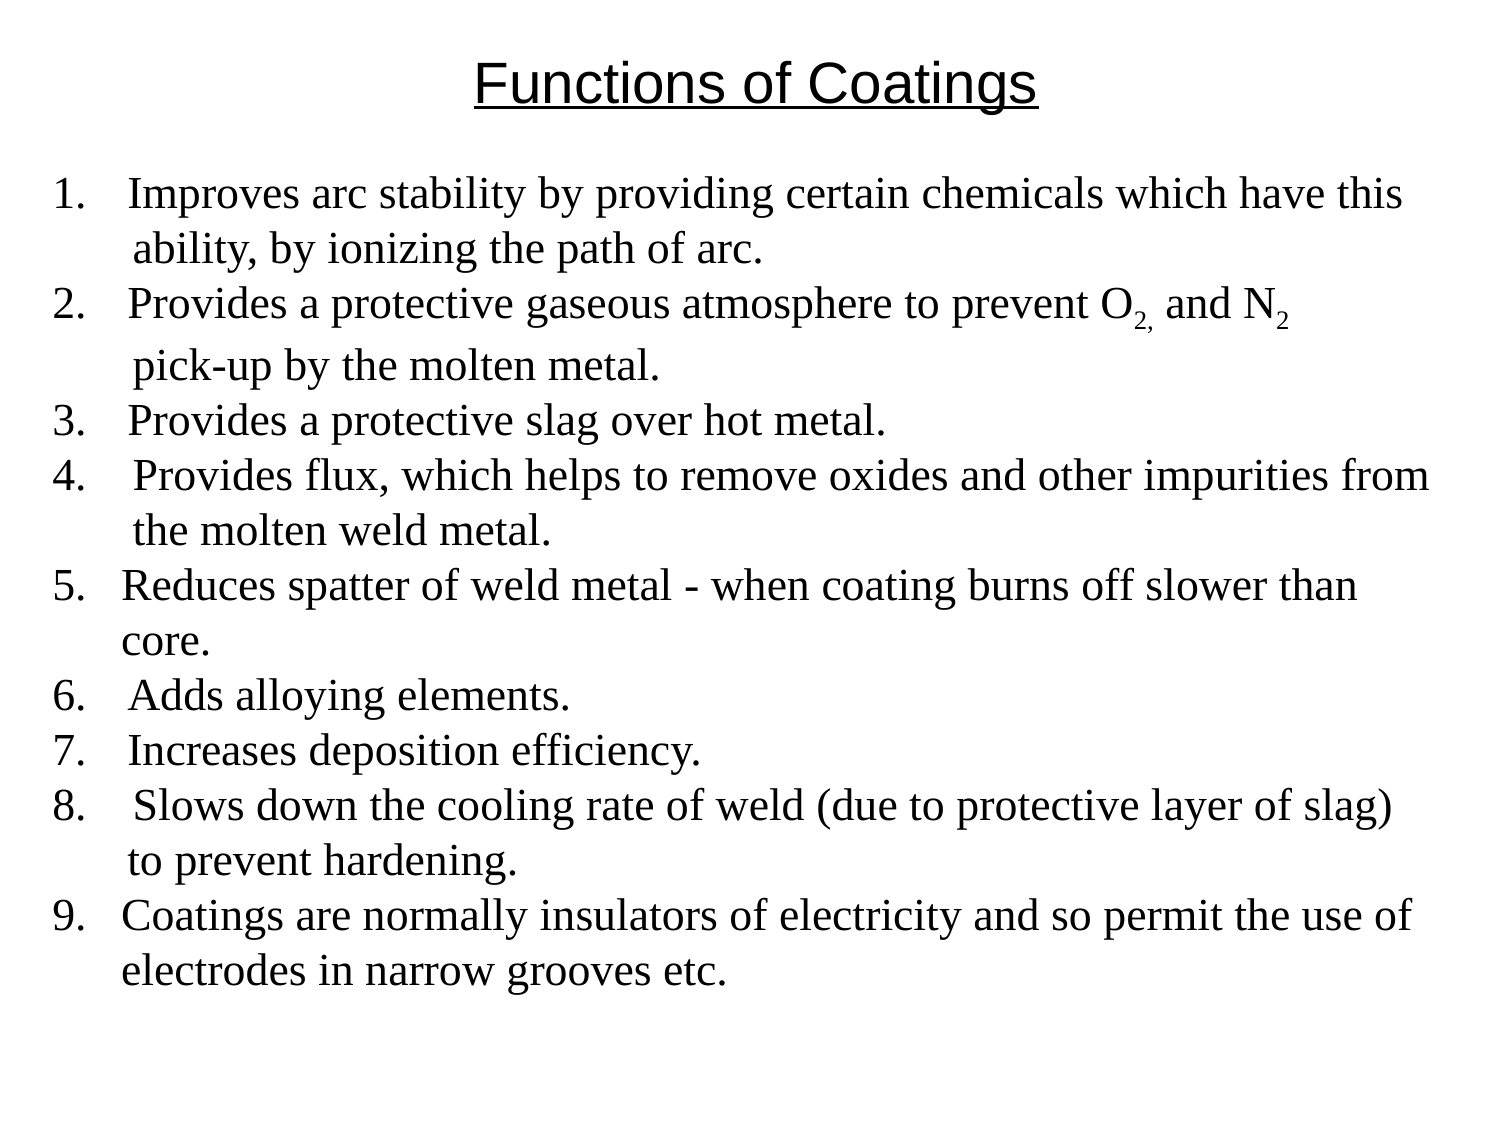

Functions of Coatings

Improves arc stability by providing certain chemicals which have this
       ability, by ionizing the path of arc.
Provides a protective gaseous atmosphere to prevent O2, and N2
       pick-up by the molten metal.
Provides a protective slag over hot metal.
4.    Provides flux, which helps to remove oxides and other impurities from
       the molten weld metal.
5.   Reduces spatter of weld metal - when coating burns off slower than
      core.
Adds alloying elements.
Increases deposition efficiency.
8.    Slows down the cooling rate of weld (due to protective layer of slag) to prevent hardening.
9.   Coatings are normally insulators of electricity and so permit the use of
      electrodes in narrow grooves etc.